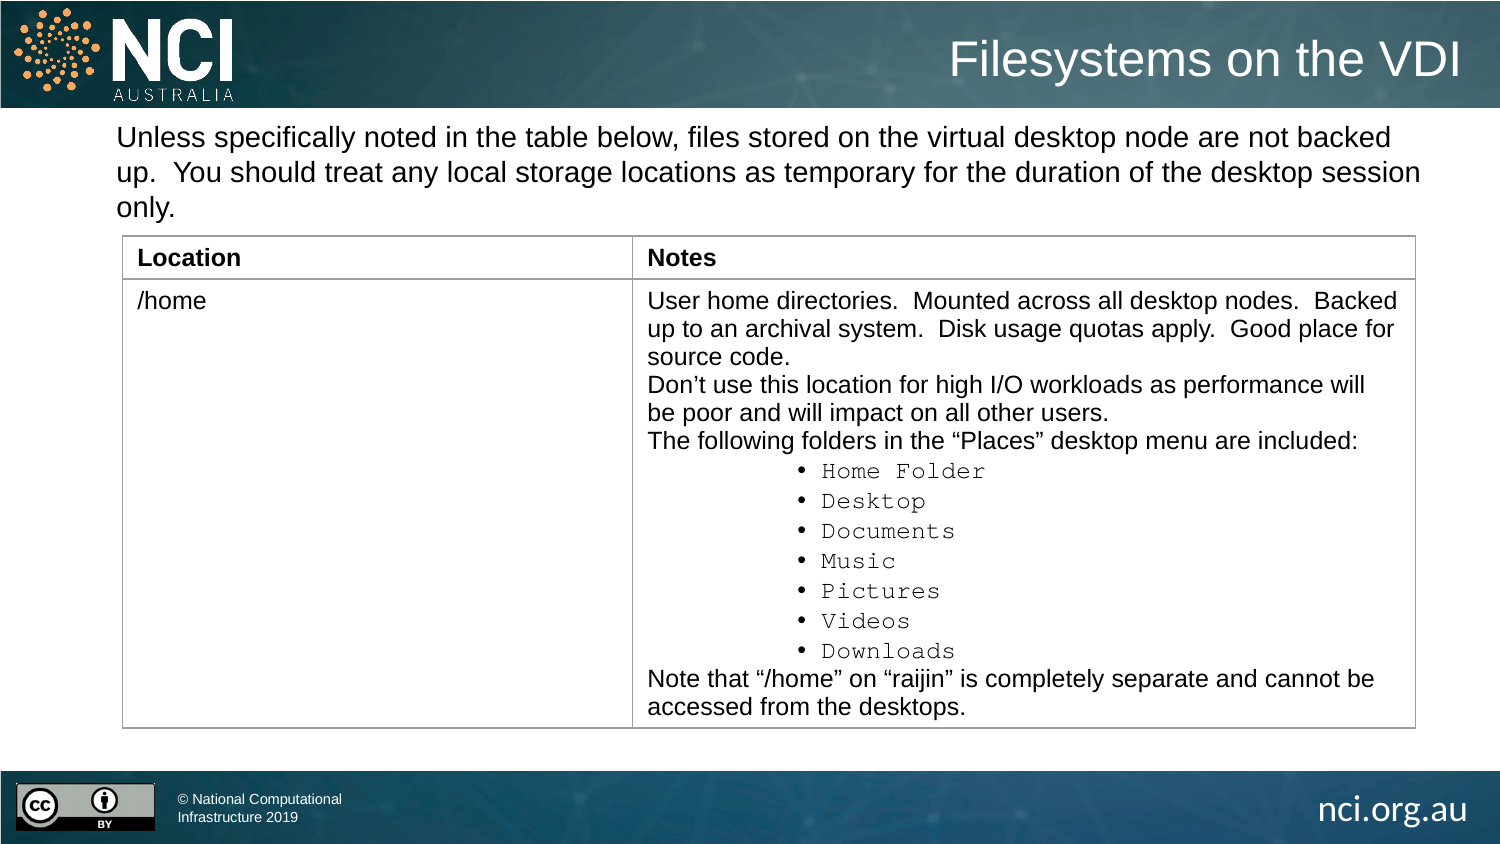

Filesystems on the VDI
Unless specifically noted in the table below, files stored on the virtual desktop node are not backed up.  You should treat any local storage locations as temporary for the duration of the desktop session only.
| Location | Notes |
| --- | --- |
| /home | User home directories. Mounted across all desktop nodes. Backed up to an archival system. Disk usage quotas apply. Good place for source code. Don’t use this location for high I/O workloads as performance will be poor and will impact on all other users. The following folders in the “Places” desktop menu are included: Home Folder Desktop Documents Music Pictures Videos Downloads Note that “/home” on “raijin” is completely separate and cannot be accessed from the desktops. |